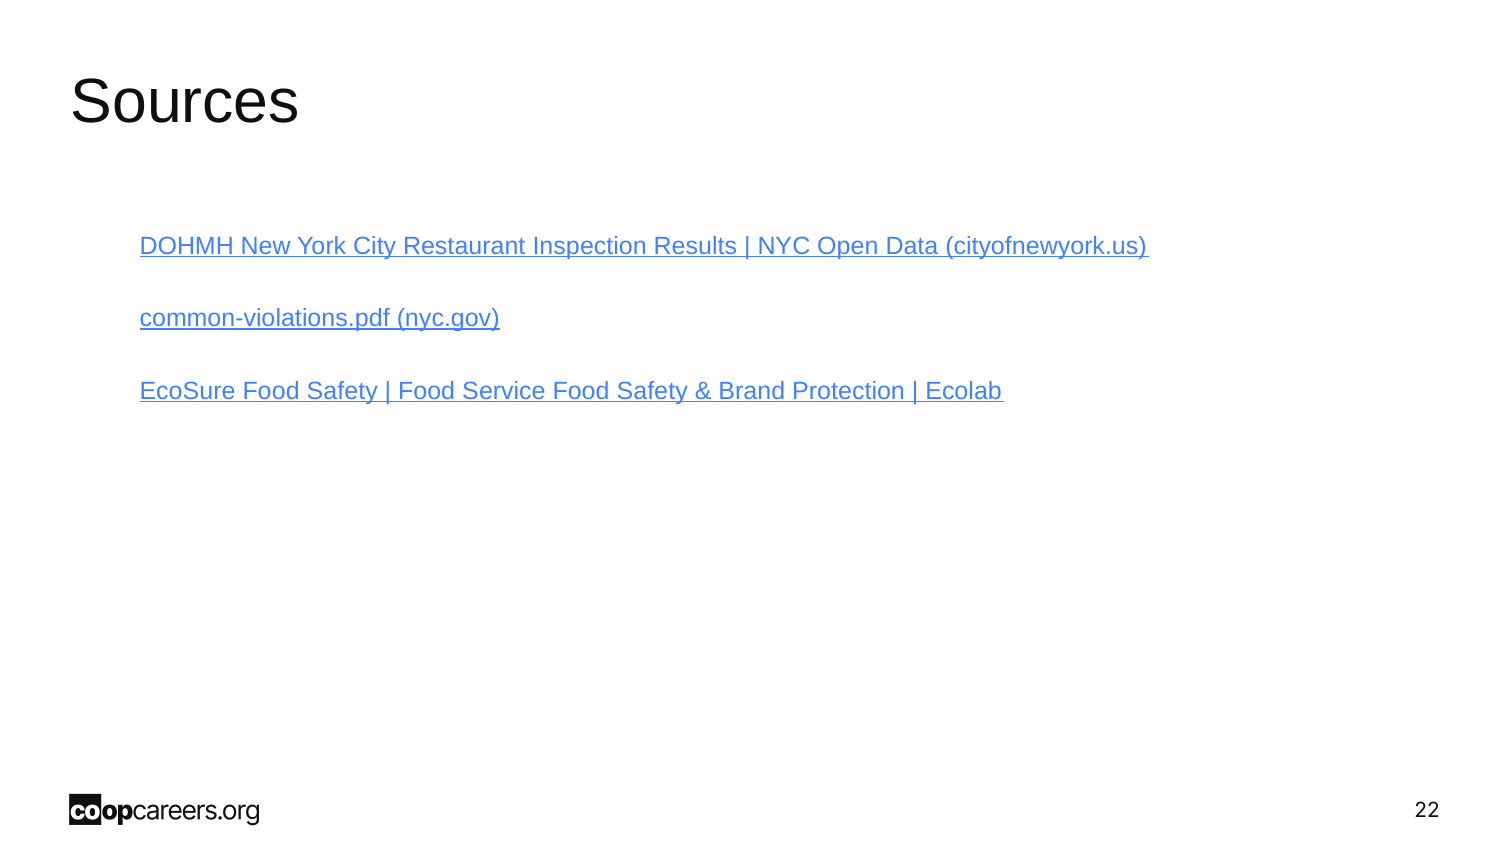

# Sources
DOHMH New York City Restaurant Inspection Results | NYC Open Data (cityofnewyork.us)

common-violations.pdf (nyc.gov)

EcoSure Food Safety | Food Service Food Safety & Brand Protection | Ecolab

22